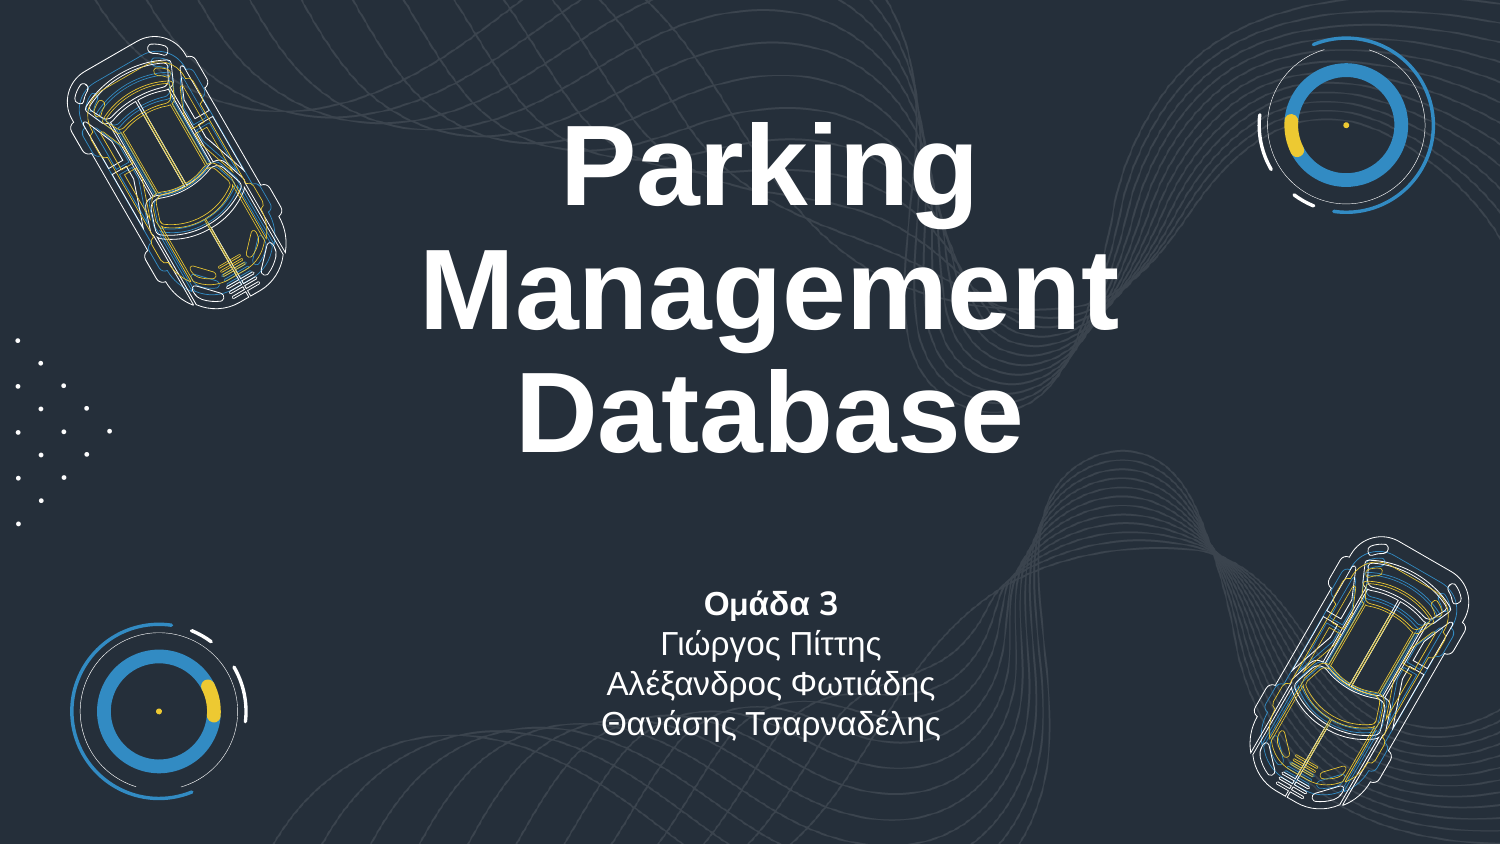

# Parking Management Database
Ομάδα 3
Γιώργος Πίττης
Αλέξανδρος Φωτιάδης
Θανάσης Τσαρναδέλης